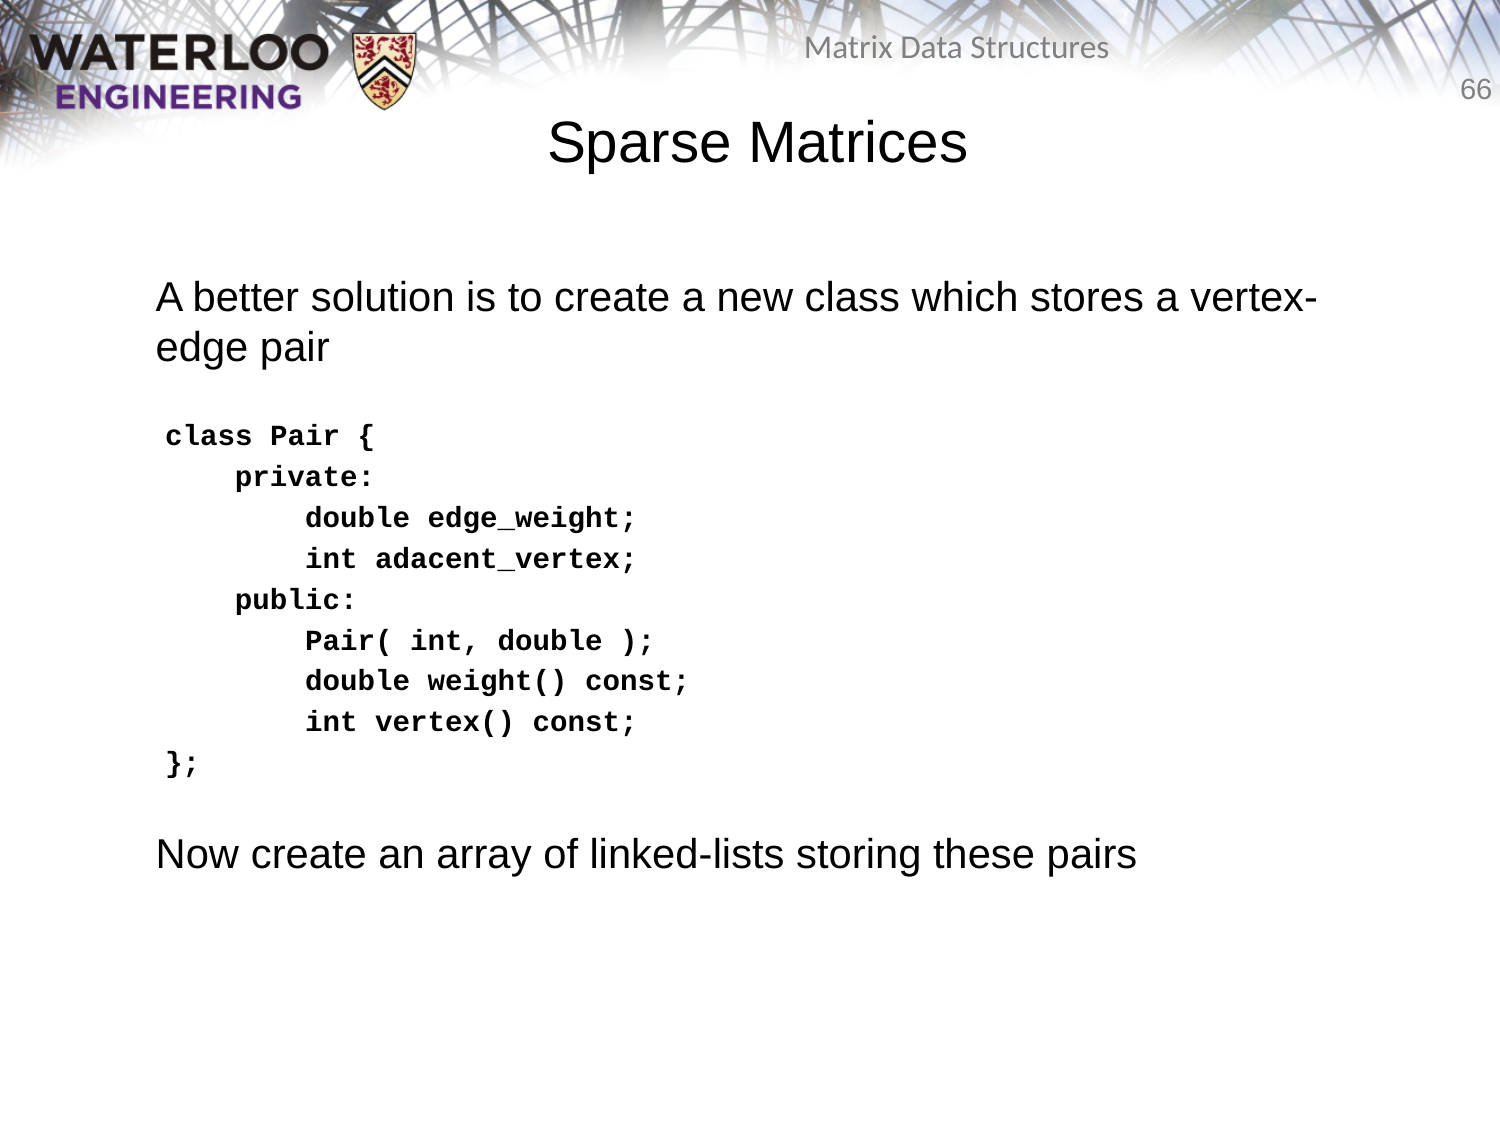

# Sparse Matrices
A better solution is to create a new class which stores a vertex-edge pair

class Pair {
    private:
        double edge_weight;
        int adacent_vertex;
    public:
        Pair( int, double );
        double weight() const;
        int vertex() const;
};

Now create an array of linked-lists storing these pairs